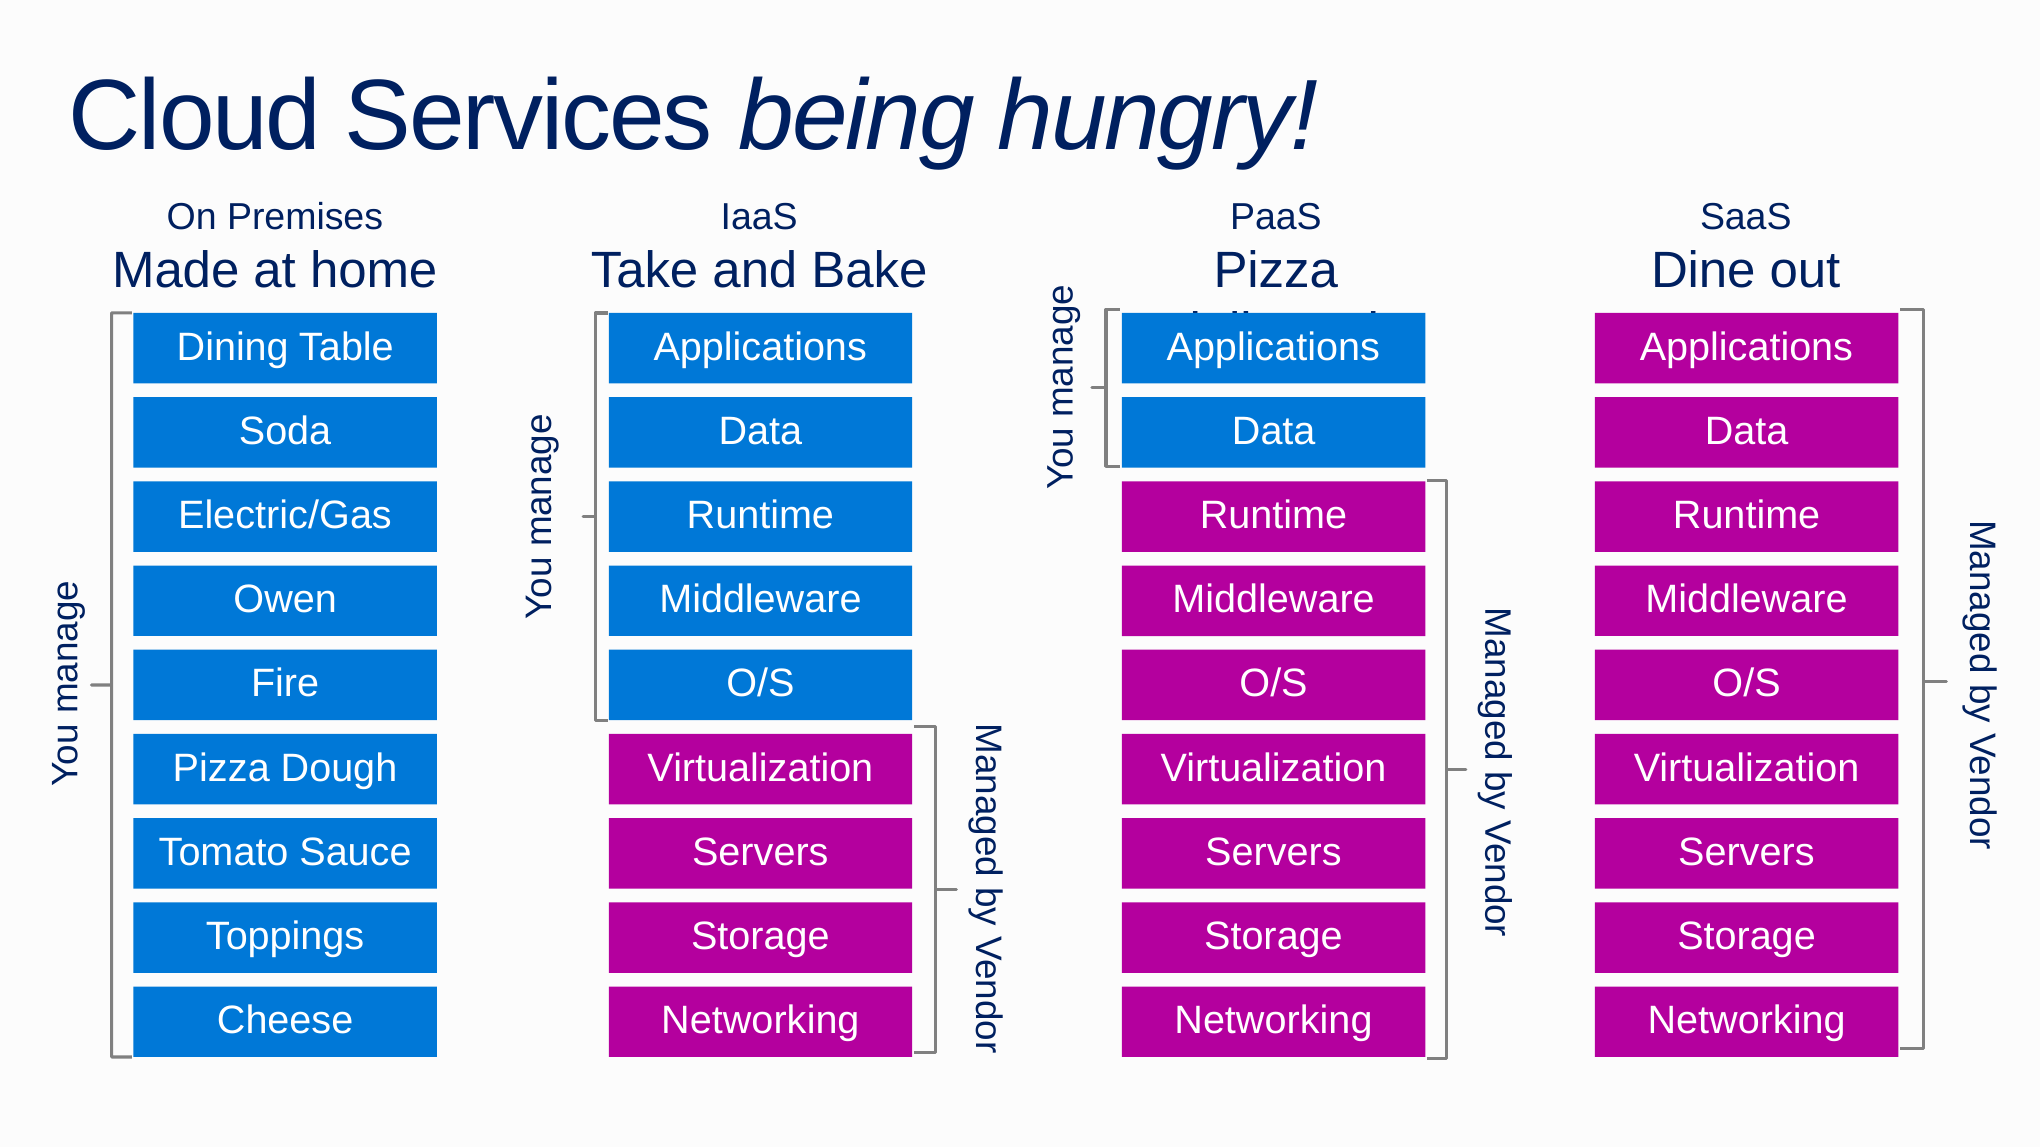

# Cloud Services being hungry!
On Premises
Made at home

Dining Table
Soda
Electric/Gas
Owen
You manage
Fire
Pizza Dough
Tomato Sauce
Toppings
Cheese
IaaS
Take and Bake

Applications
Data
You manage
Runtime
Middleware
O/S

Managed by Vendor
Virtualization
Servers
Storage
Networking
SaaS
Dine out

Applications
Data
Runtime
Managed by Vendor
Middleware
O/S
Virtualization
Servers
Storage
Networking
PaaS
Pizza delivered
You manage

Applications
Data

Runtime
Middleware
Managed by Vendor
O/S
Virtualization
Servers
Storage
Networking